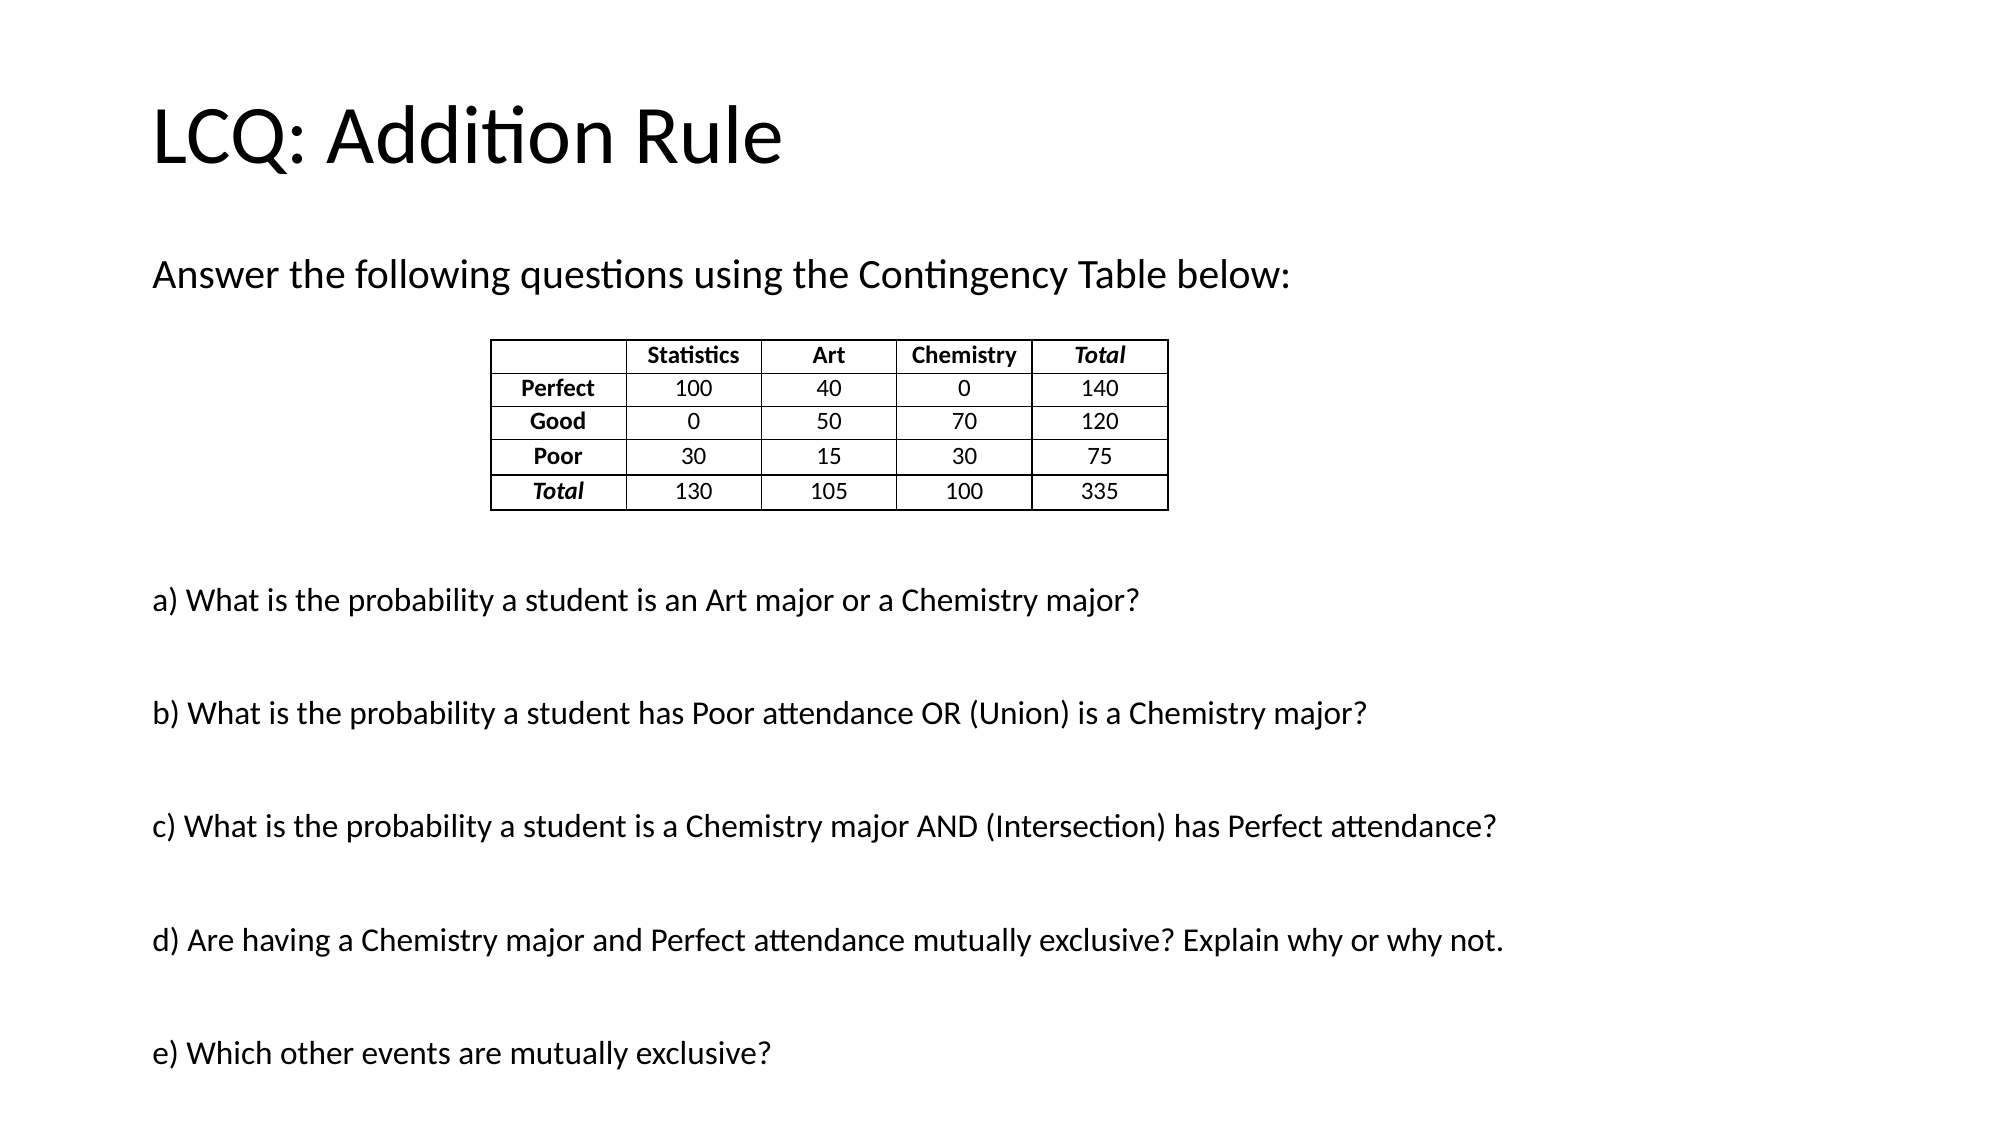

# LCQ: Addition Rule
Answer the following questions using the Contingency Table below:

a) What is the probability a student is an Art major or a Chemistry major?

b) What is the probability a student has Poor attendance OR (Union) is a Chemistry major?

c) What is the probability a student is a Chemistry major AND (Intersection) has Perfect attendance?

d) Are having a Chemistry major and Perfect attendance mutually exclusive? Explain why or why not.

e) Which other events are mutually exclusive?

|  | Statistics | Art | Chemistry | Total |
| --- | --- | --- | --- | --- |
| Perfect | 100 | 40 | 0 | 140 |
| Good | 0 | 50 | 70 | 120 |
| Poor | 30 | 15 | 30 | 75 |
| Total | 130 | 105 | 100 | 335 |